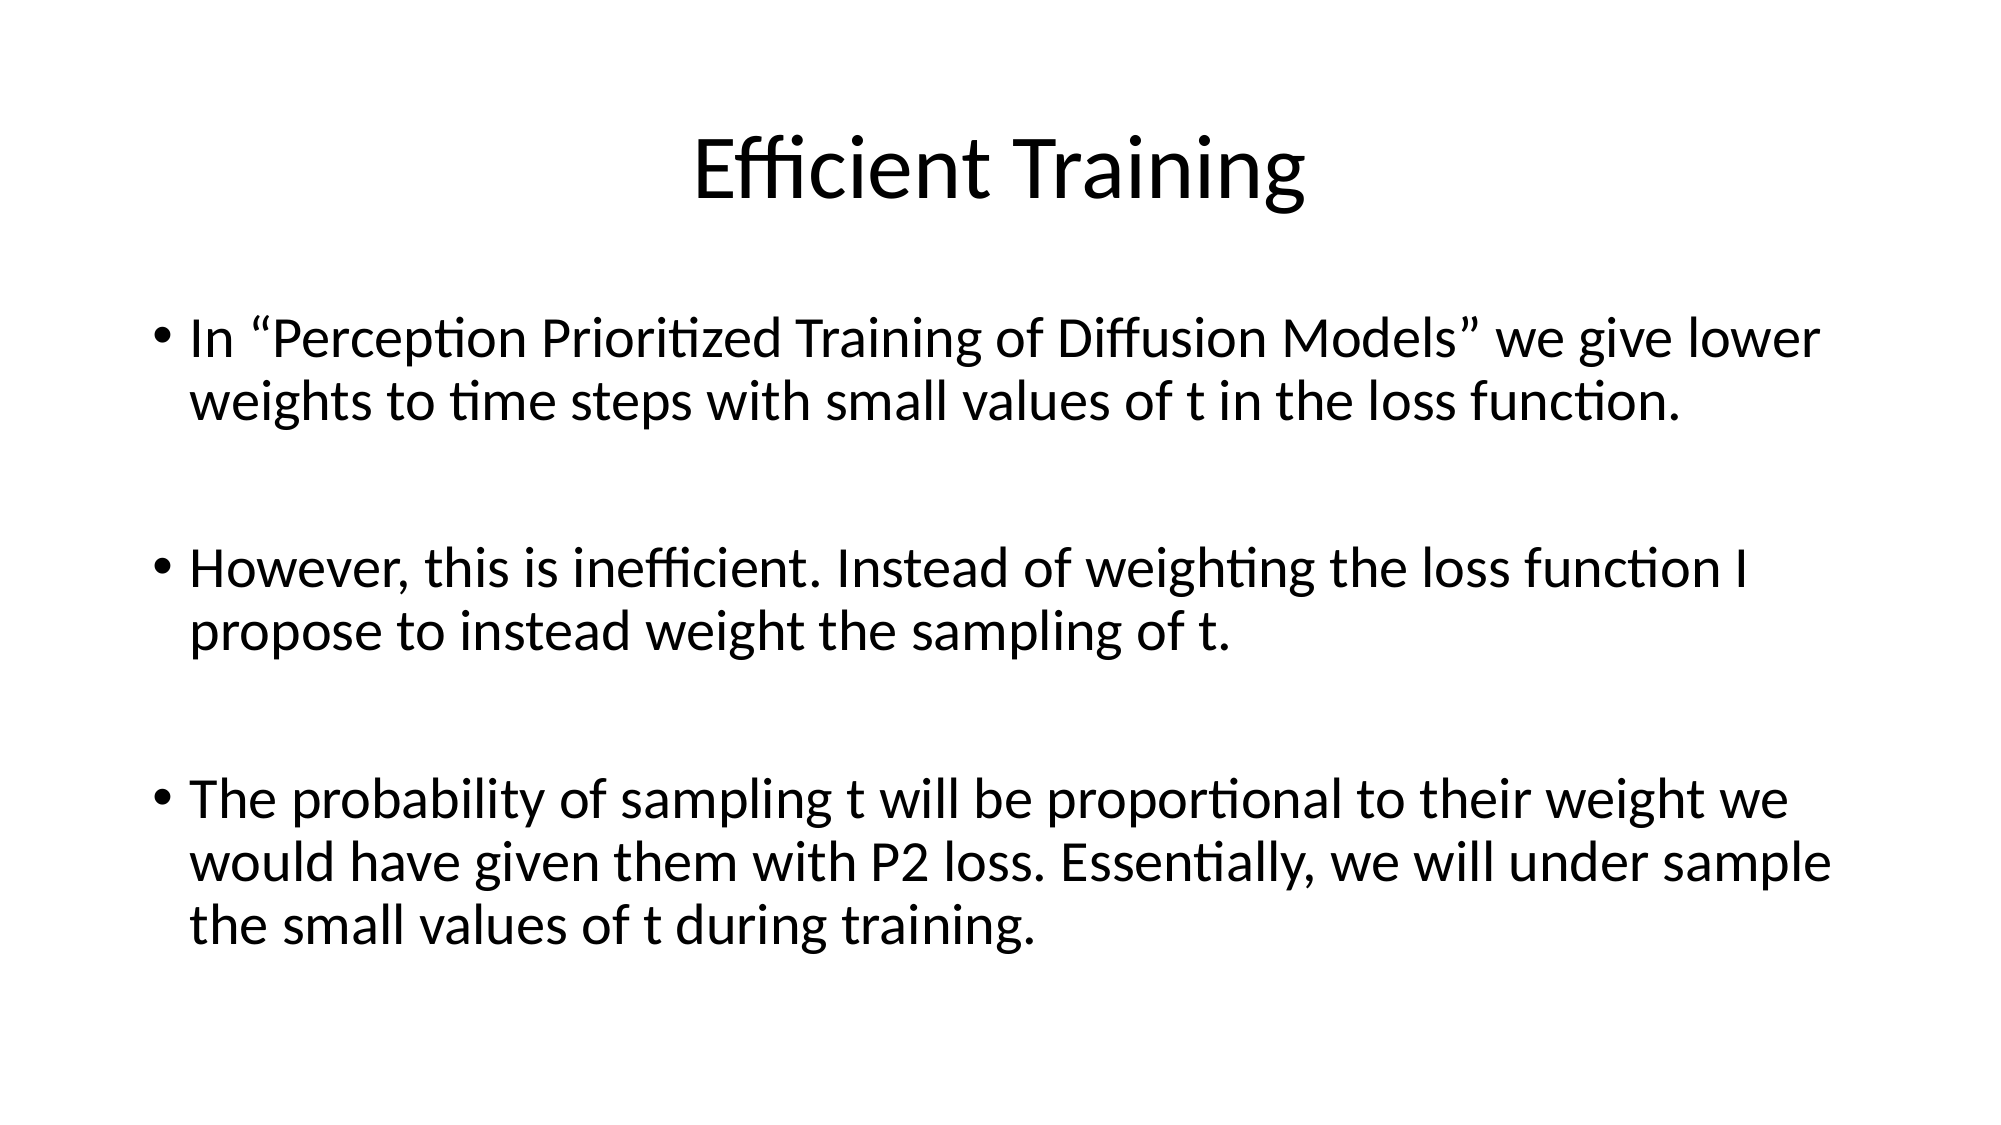

# Efficient Training
In “Perception Prioritized Training of Diffusion Models” we give lower weights to time steps with small values of t in the loss function.

However, this is inefficient. Instead of weighting the loss function I propose to instead weight the sampling of t.

The probability of sampling t will be proportional to their weight we would have given them with P2 loss. Essentially, we will under sample the small values of t during training.